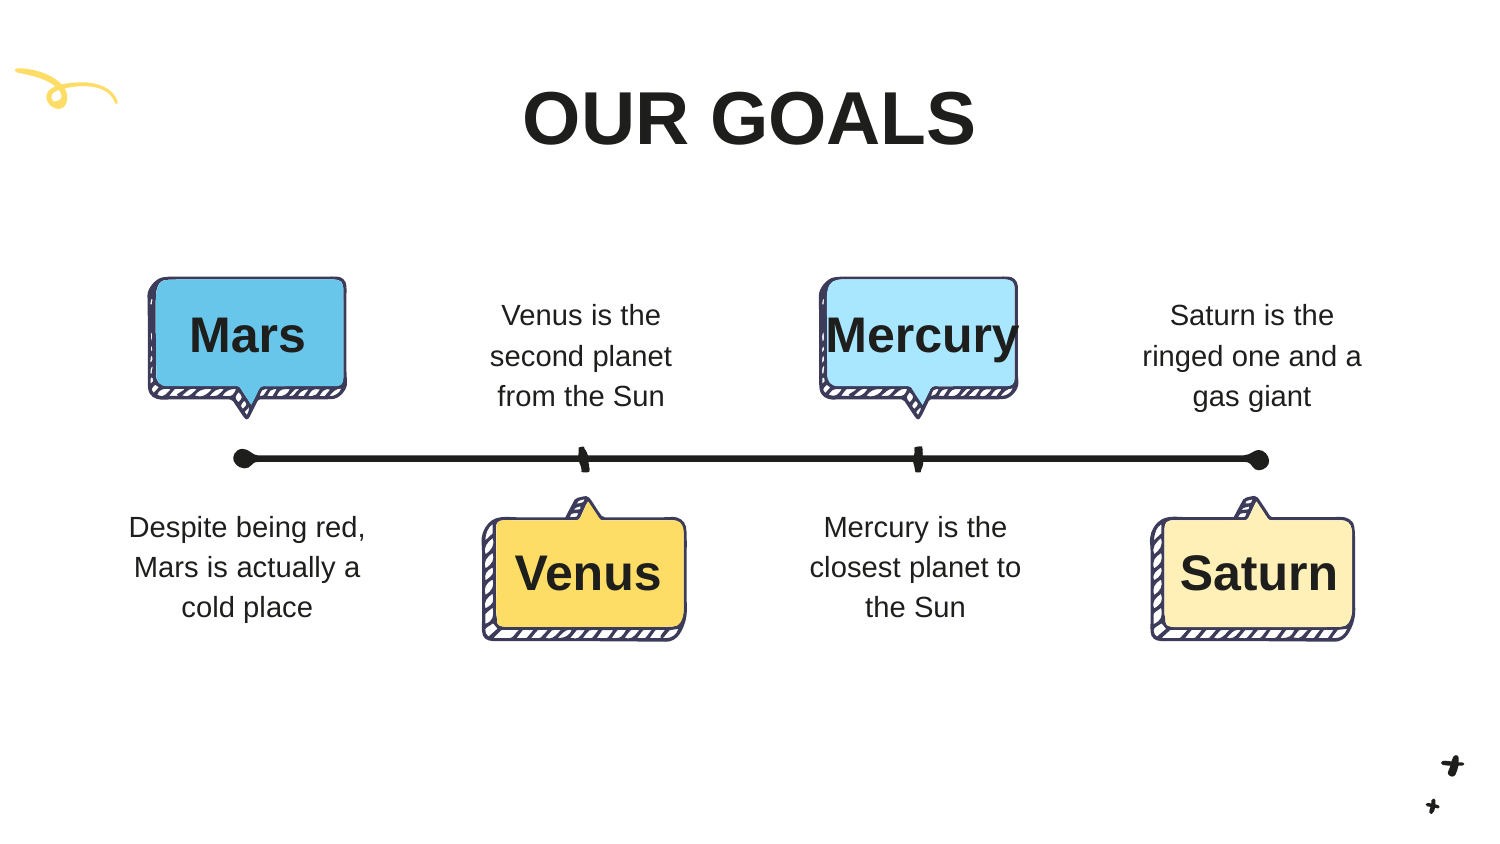

# OUR GOALS

Mars
Mercury
Venus is the second planet from the Sun
Saturn is the ringed one and a gas giant

Despite being red, Mars is actually a cold place
Mercury is the closest planet to the Sun

Venus
Saturn